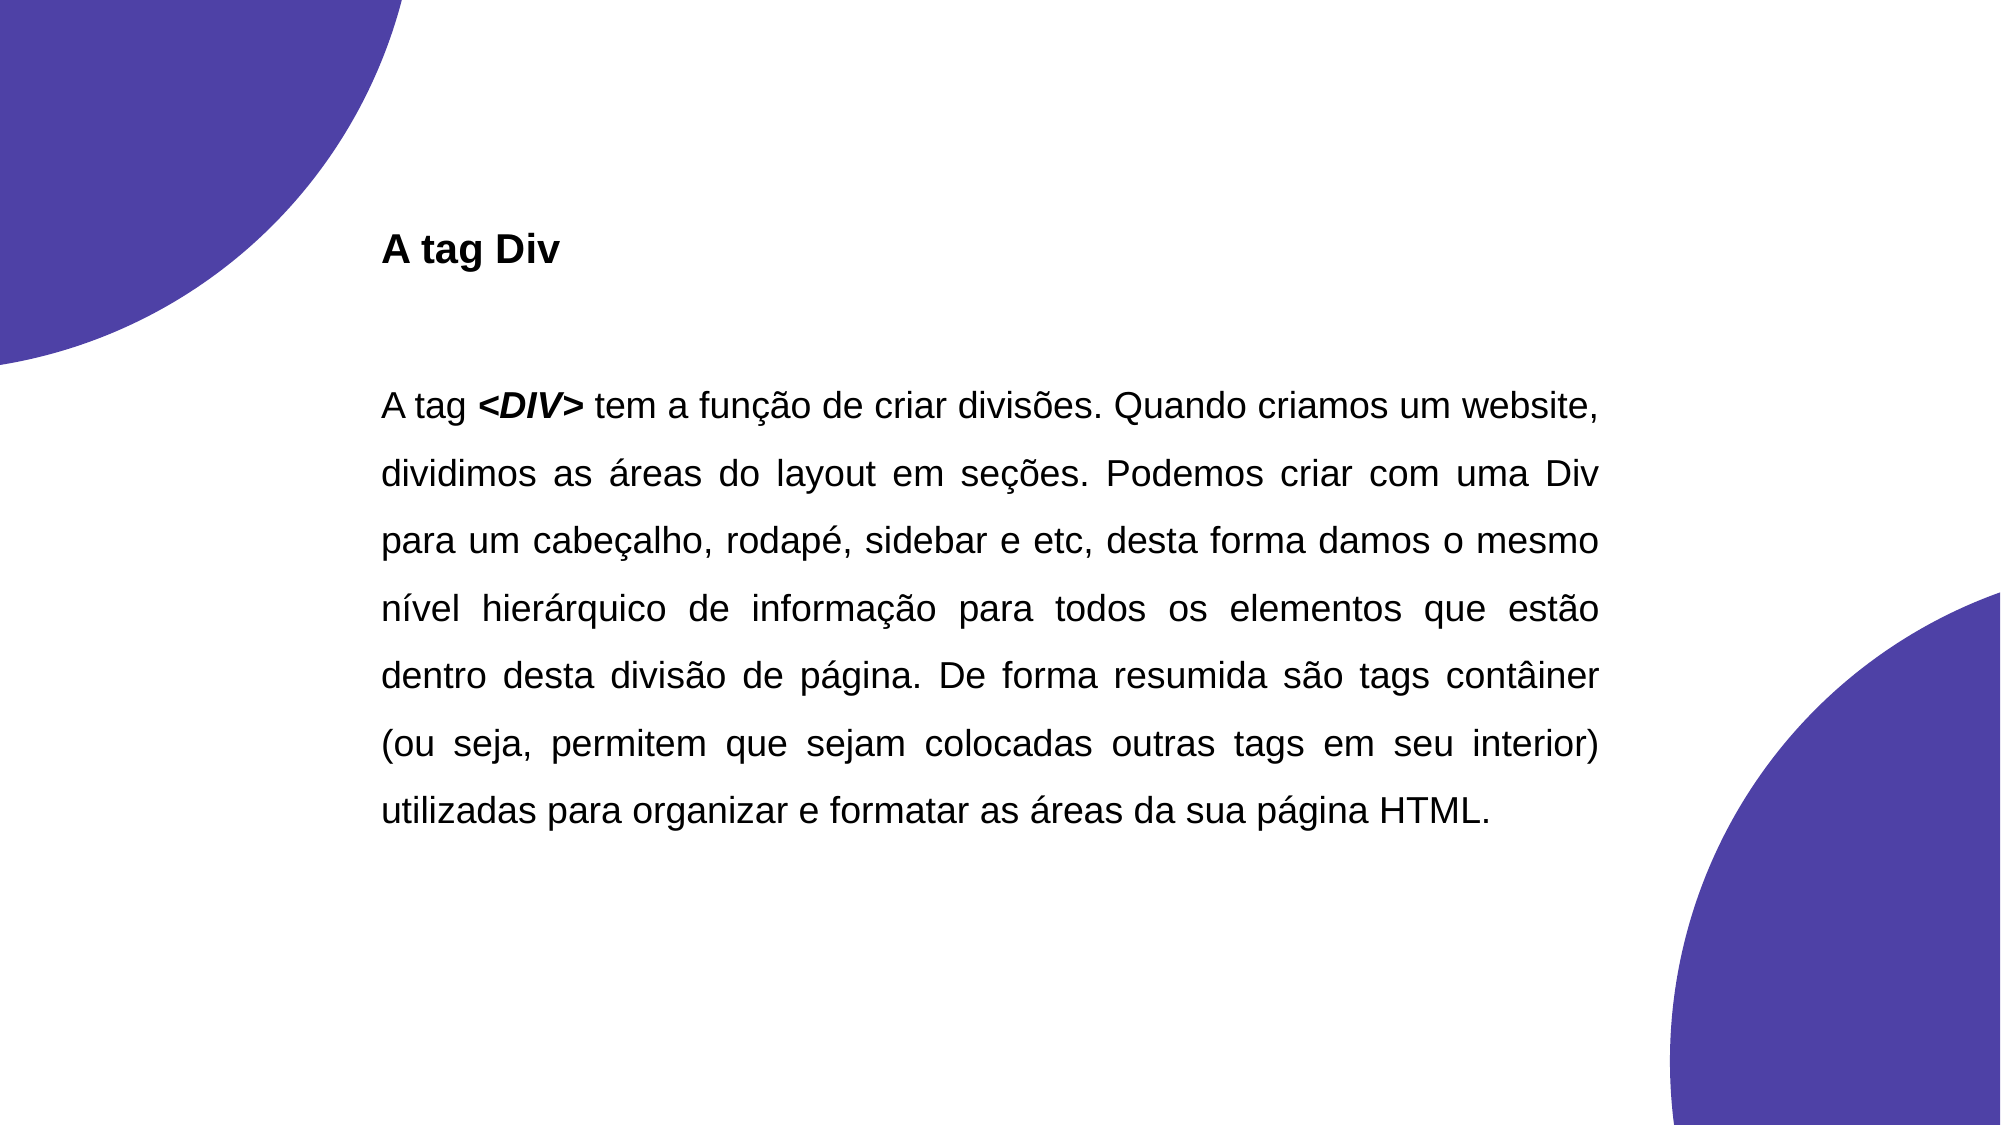

A tag Div

A tag <DIV> tem a função de criar divisões. Quando criamos um website, dividimos as áreas do layout em seções. Podemos criar com uma Div para um cabeçalho, rodapé, sidebar e etc, desta forma damos o mesmo nível hierárquico de informação para todos os elementos que estão dentro desta divisão de página. De forma resumida são tags contâiner (ou seja, permitem que sejam colocadas outras tags em seu interior) utilizadas para organizar e formatar as áreas da sua página HTML.